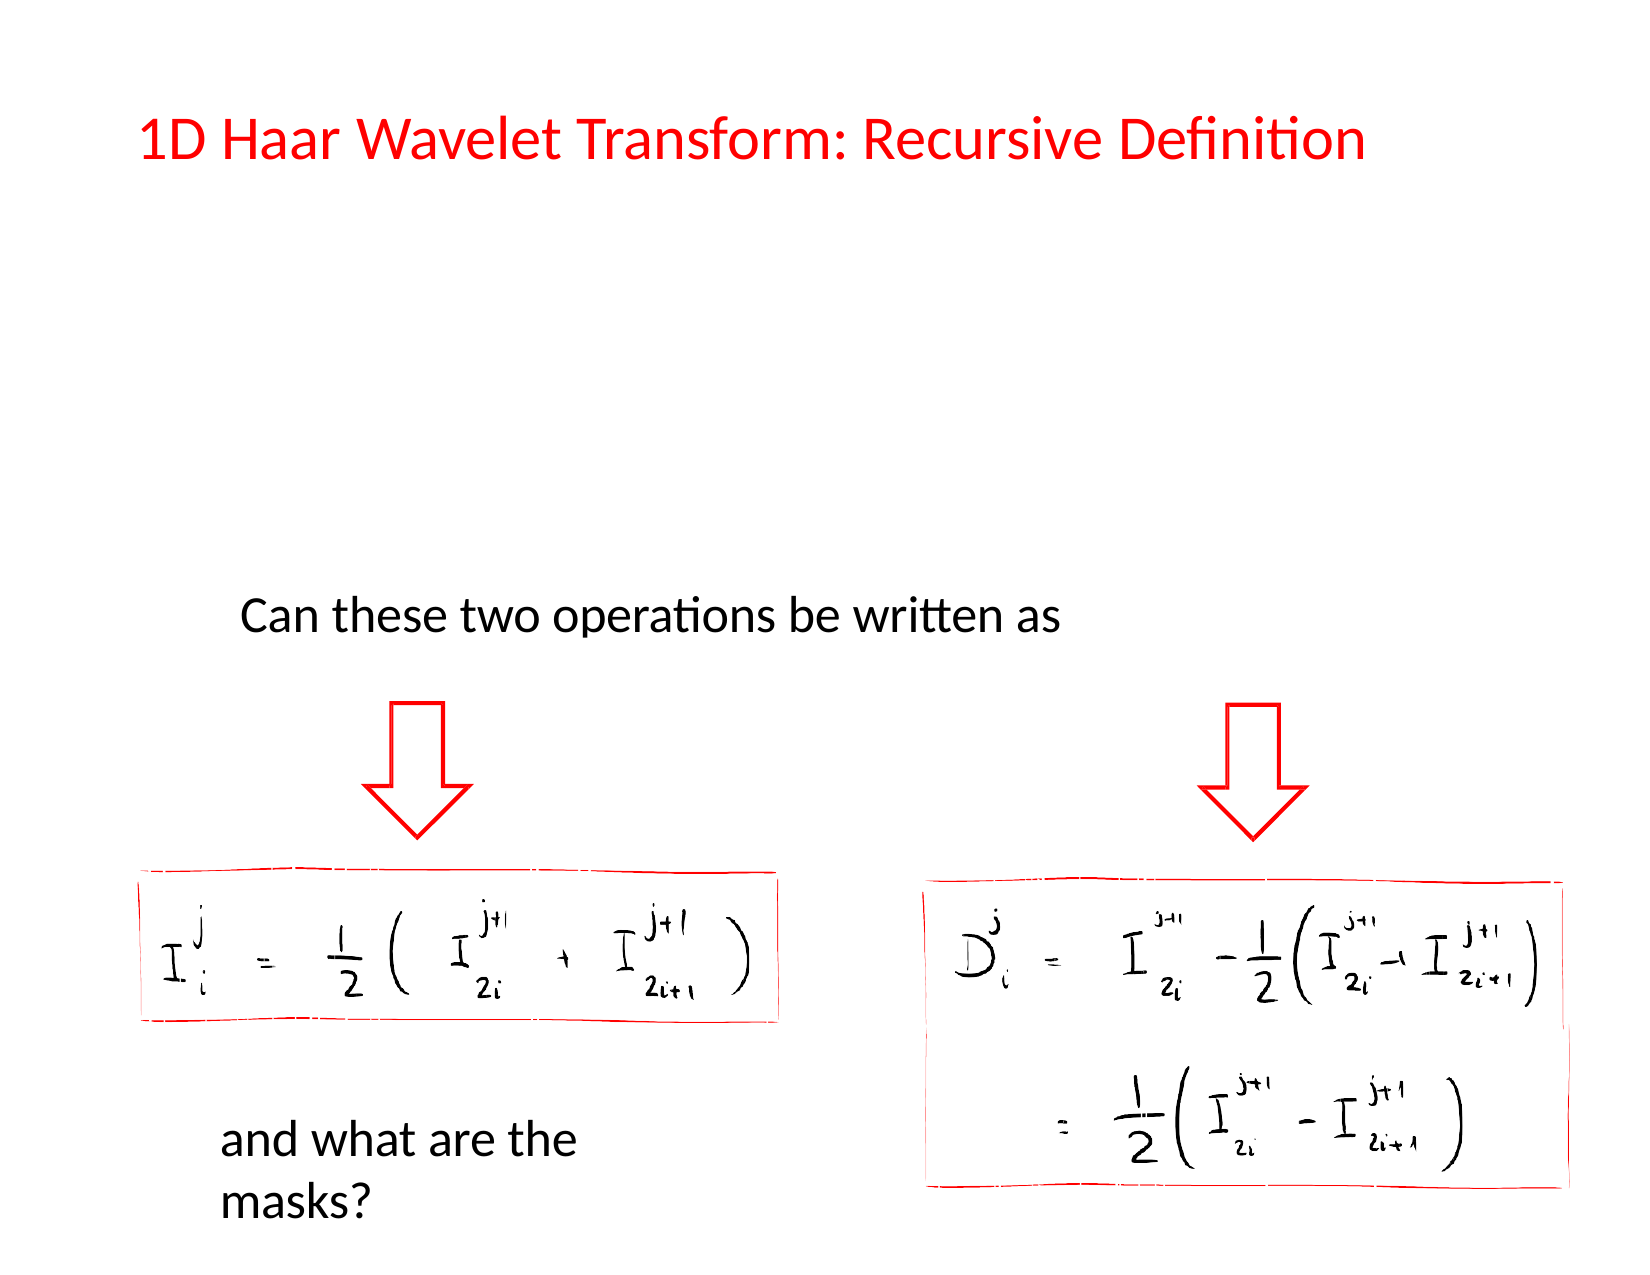

# 1D Haar Wavelet Transform: Recursive Definition
Can these two operations be written as convolutions?

and what are the masks?